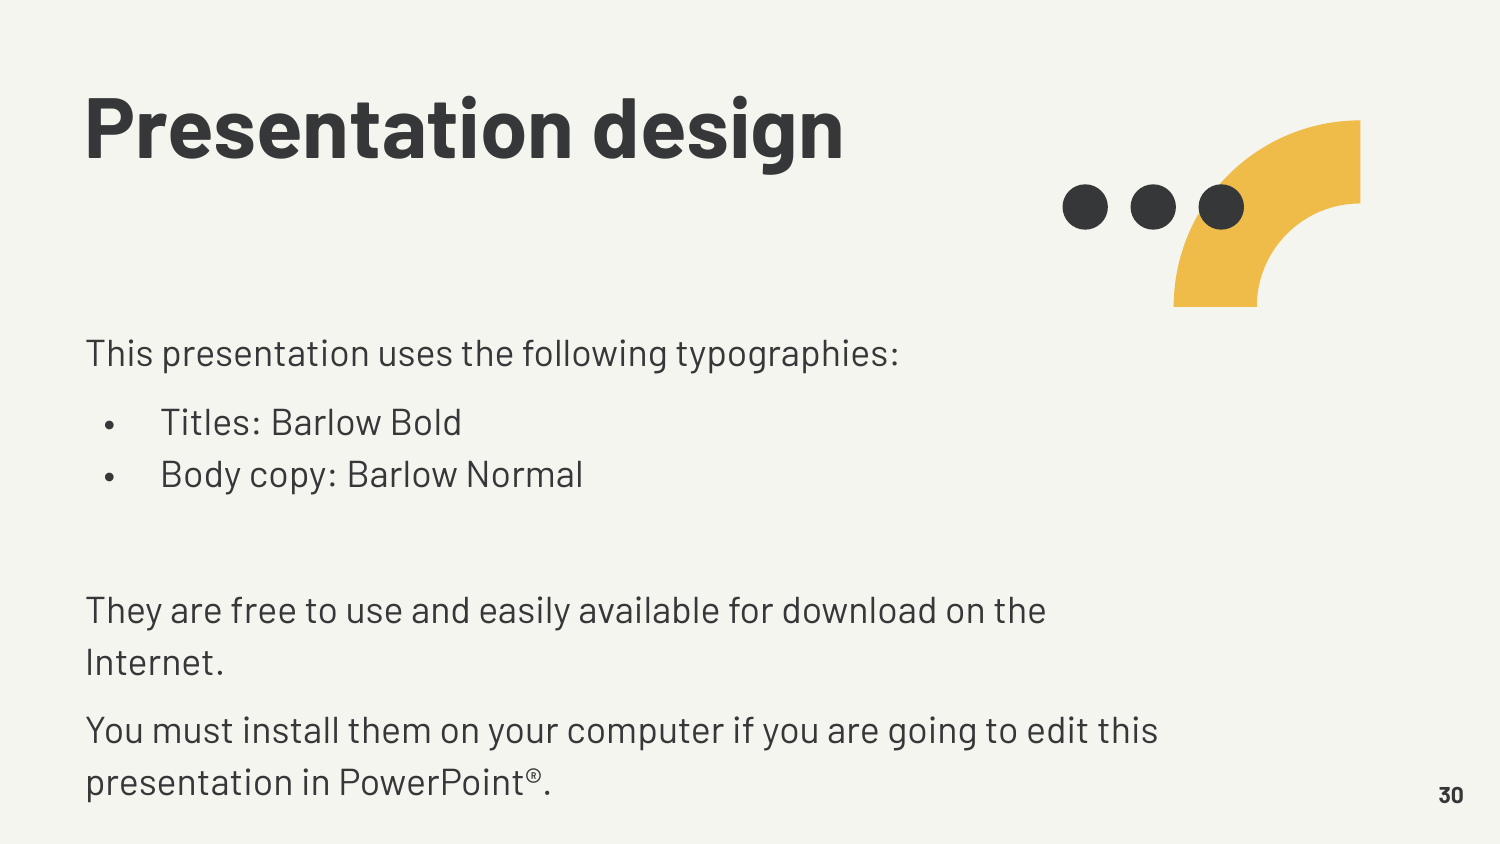

# Presentation design

This presentation uses the following typographies:
Titles: Barlow Bold
Body copy: Barlow Normal

They are free to use and easily available for download on the Internet.
You must install them on your computer if you are going to edit this presentation in PowerPoint®.

30